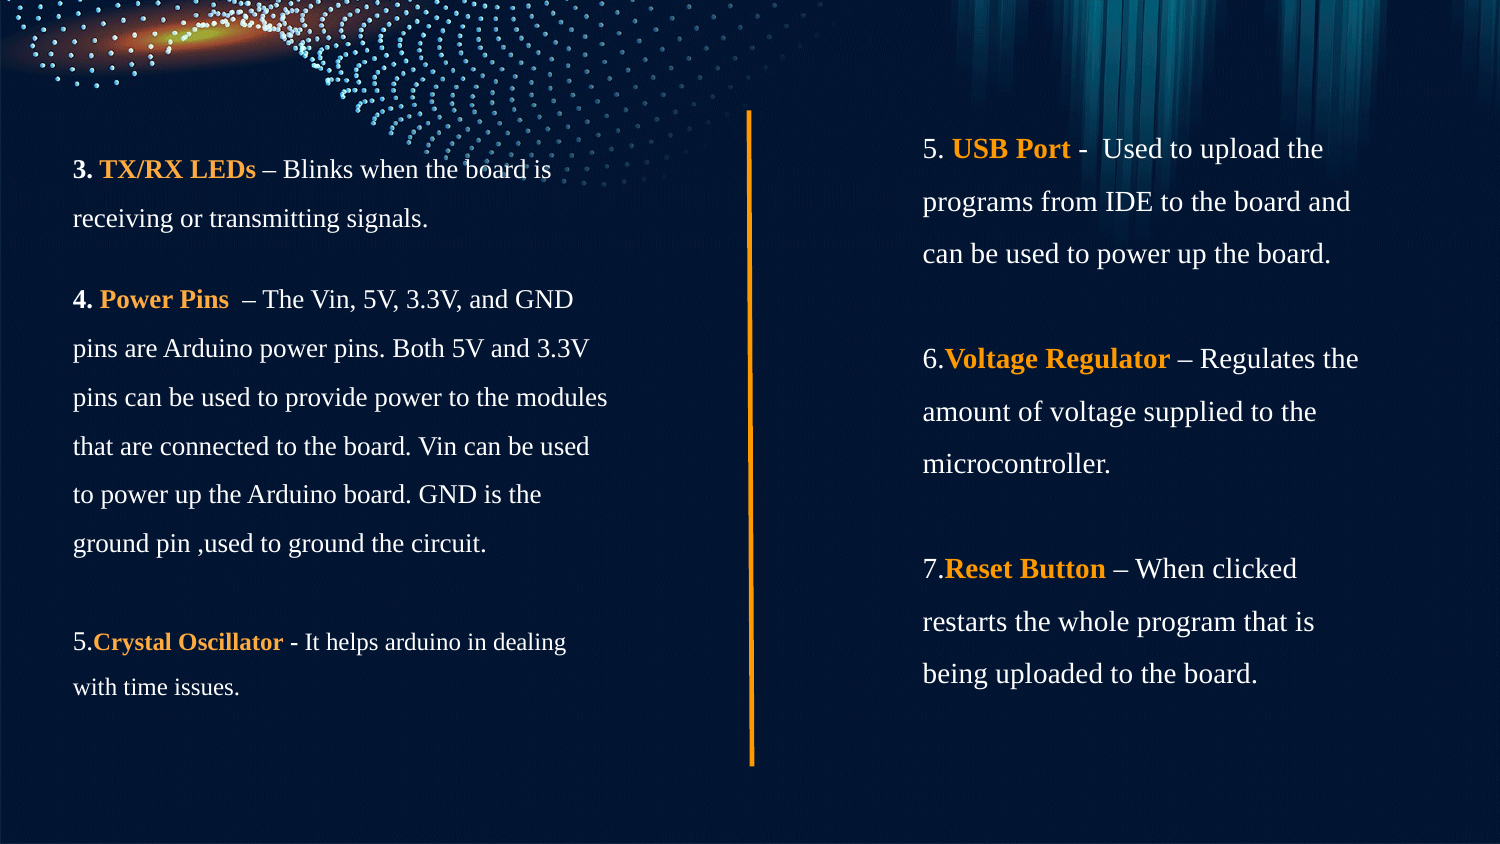

5. USB Port -  Used to upload the programs from IDE to the board and can be used to power up the board.

6.Voltage Regulator – Regulates the amount of voltage supplied to the microcontroller.

7.Reset Button – When clicked restarts the whole program that is being uploaded to the board.

3. TX/RX LEDs – Blinks when the board is receiving or transmitting signals.
4. Power Pins  – The Vin, 5V, 3.3V, and GND pins are Arduino power pins. Both 5V and 3.3V pins can be used to provide power to the modules that are connected to the board. Vin can be used to power up the Arduino board. GND is the ground pin ,used to ground the circuit.

5.Crystal Oscillator - It helps arduino in dealing with time issues.